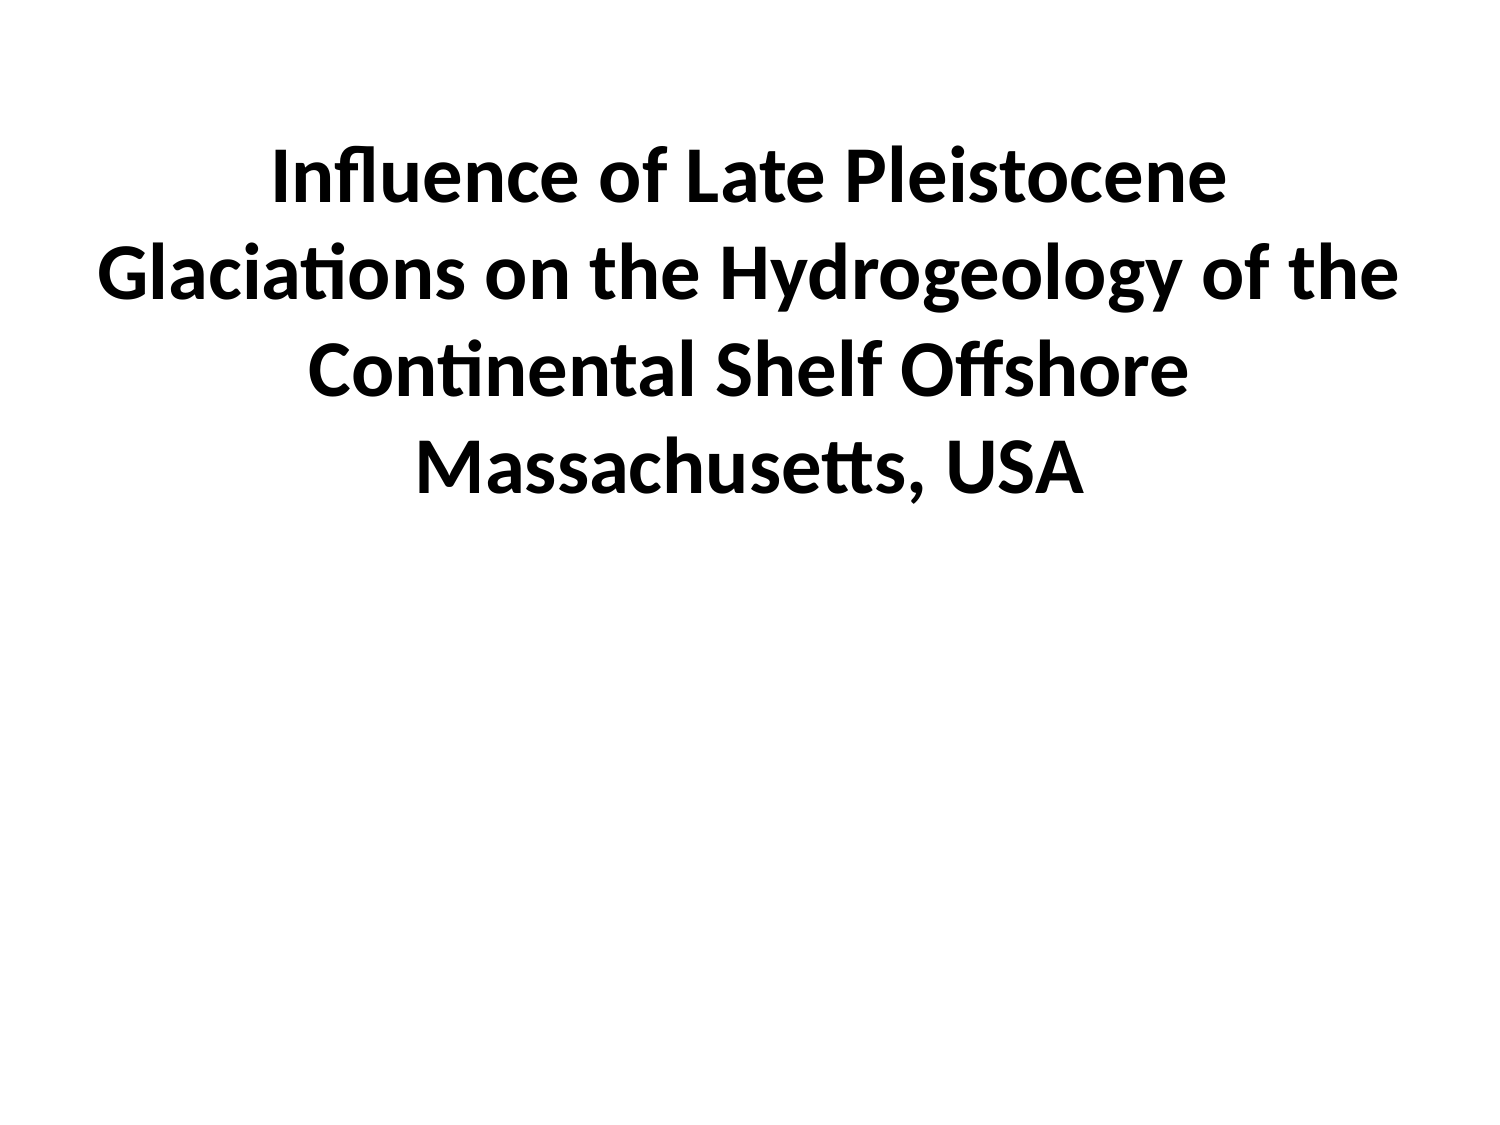

# Influence of Late Pleistocene Glaciations on the Hydrogeology of the Continental Shelf Offshore Massachusetts, USA